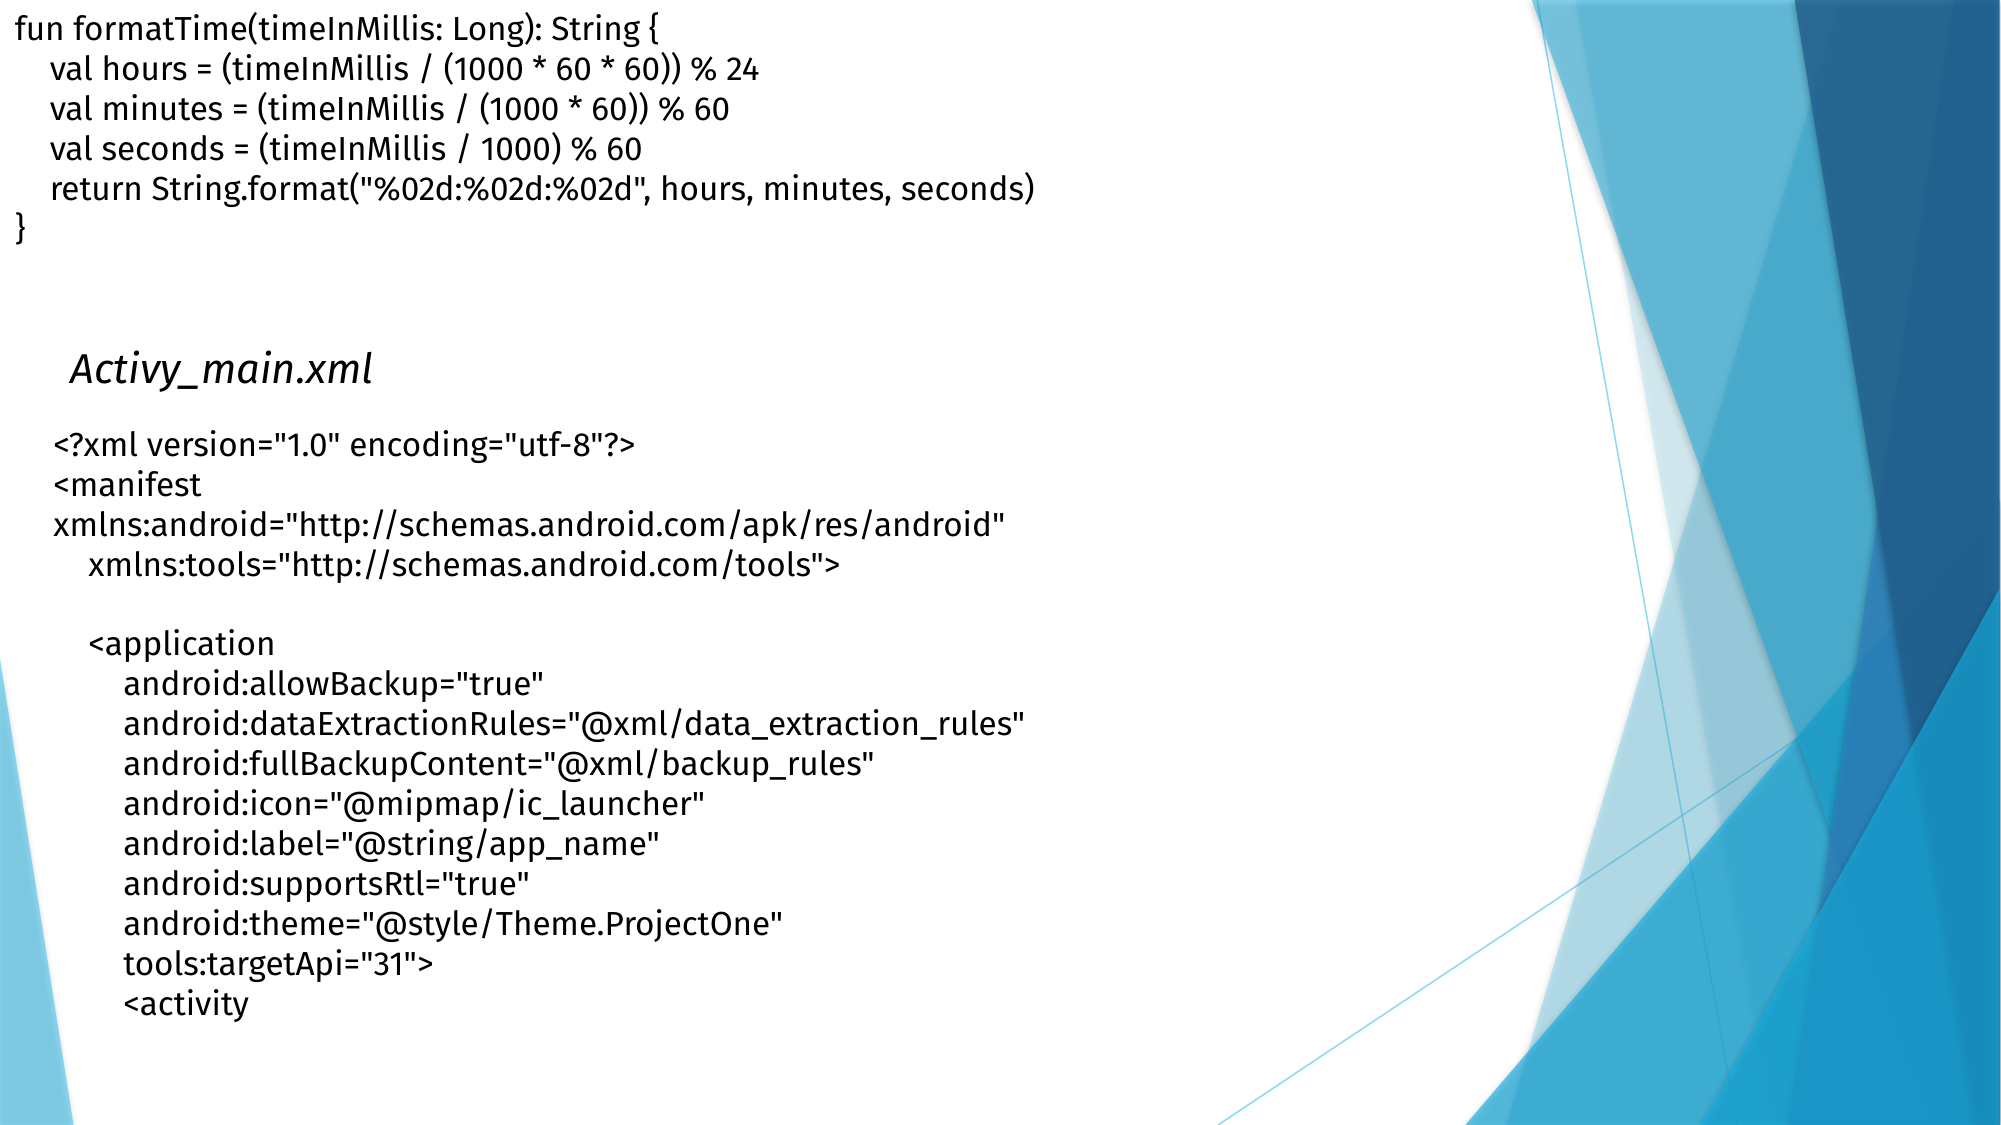

fun formatTime(timeInMillis: Long): String {
    val hours = (timeInMillis / (1000 * 60 * 60)) % 24
    val minutes = (timeInMillis / (1000 * 60)) % 60
    val seconds = (timeInMillis / 1000) % 60
    return String.format("%02d:%02d:%02d", hours, minutes, seconds)
}

Activy_main.xml
<?xml version="1.0" encoding="utf-8"?>
<manifest xmlns:android="http://schemas.android.com/apk/res/android"
    xmlns:tools="http://schemas.android.com/tools">

    <application
        android:allowBackup="true"
        android:dataExtractionRules="@xml/data_extraction_rules"
        android:fullBackupContent="@xml/backup_rules"
        android:icon="@mipmap/ic_launcher"
        android:label="@string/app_name"
        android:supportsRtl="true"
        android:theme="@style/Theme.ProjectOne"
        tools:targetApi="31">
        <activity